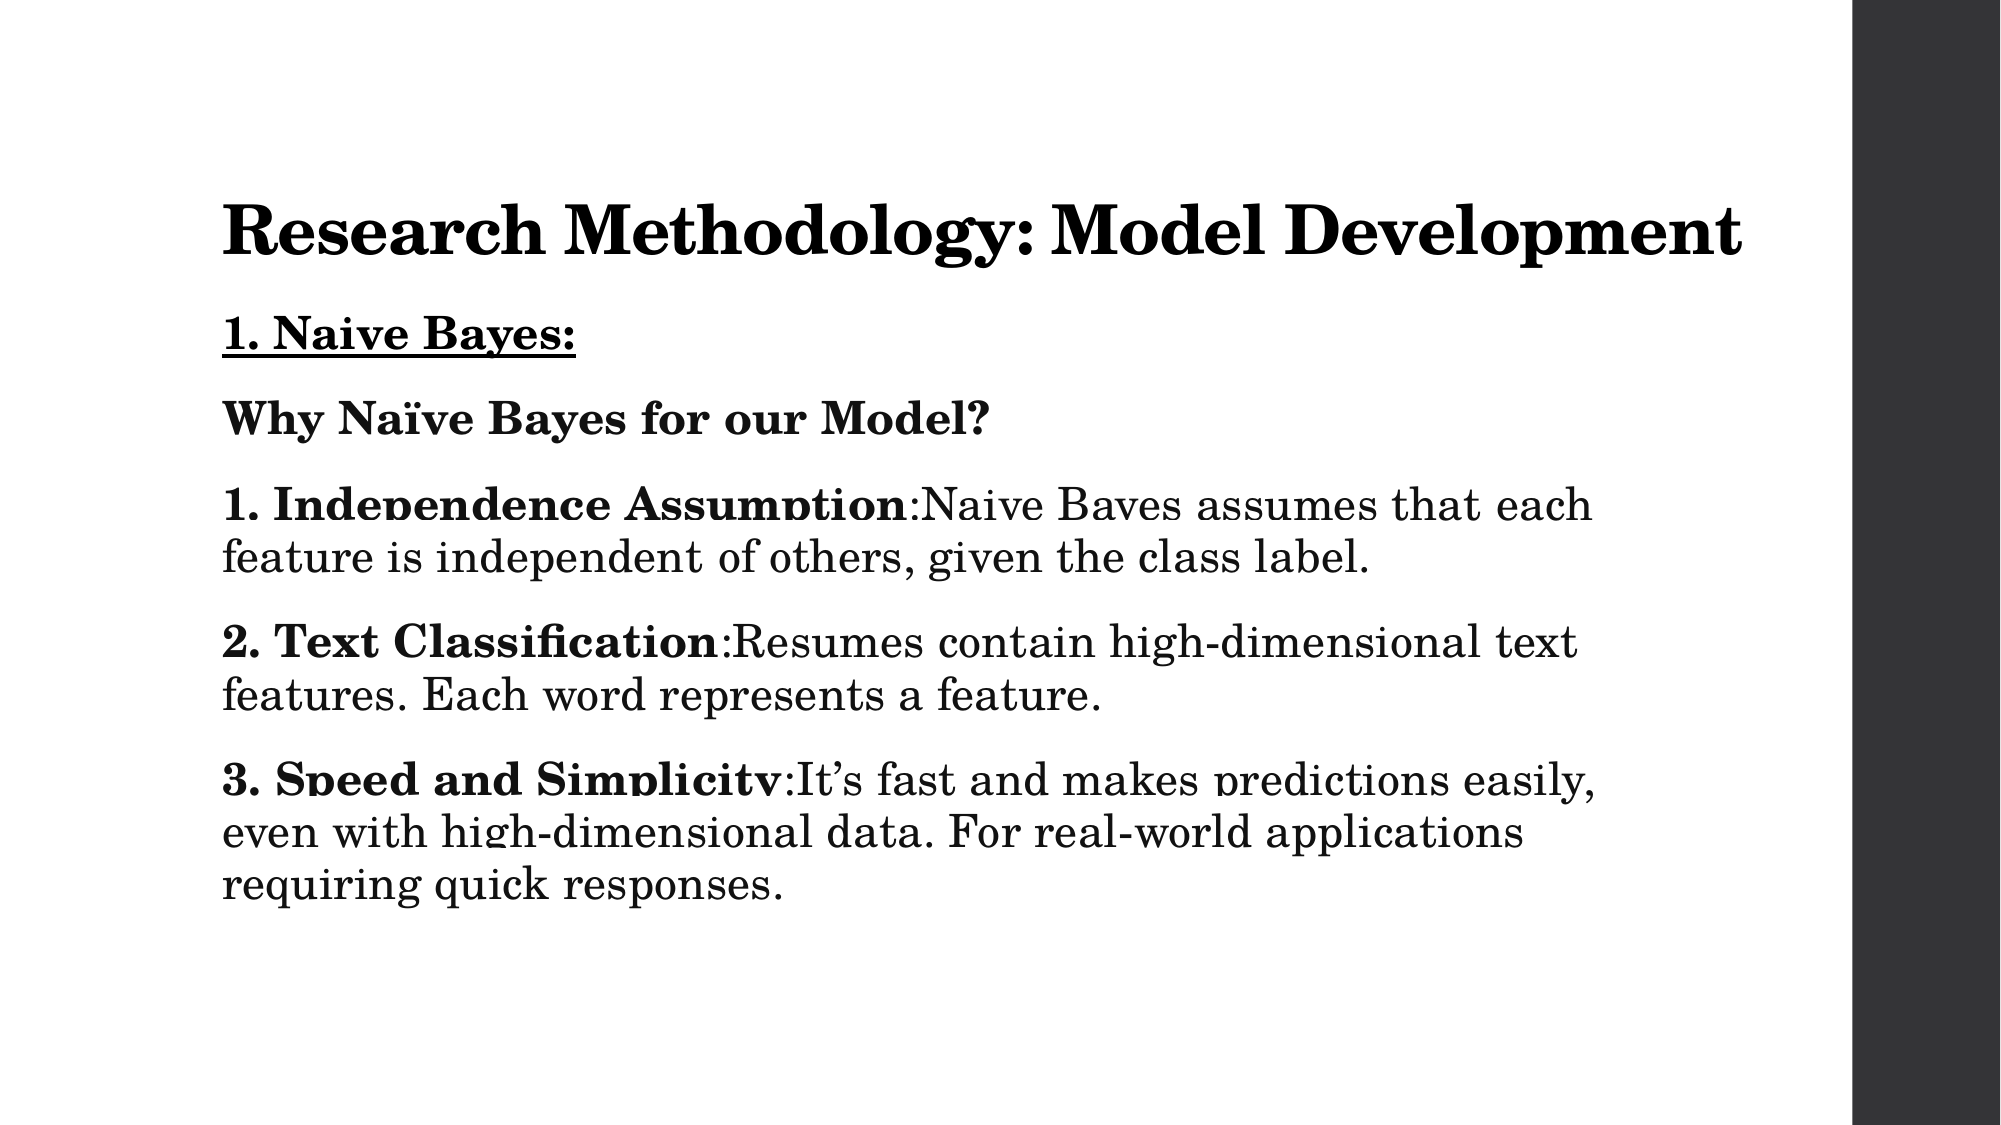

# Research Methodology: Model Development
1. Naive Bayes:
Why Naïve Bayes for our Model?
1. Independence Assumption:Naive Bayes assumes that each feature is independent of others, given the class label.
2. Text Classification:Resumes contain high-dimensional text features. Each word represents a feature.
3. Speed and Simplicity:It’s fast and makes predictions easily, even with high-dimensional data. For real-world applications requiring quick responses.